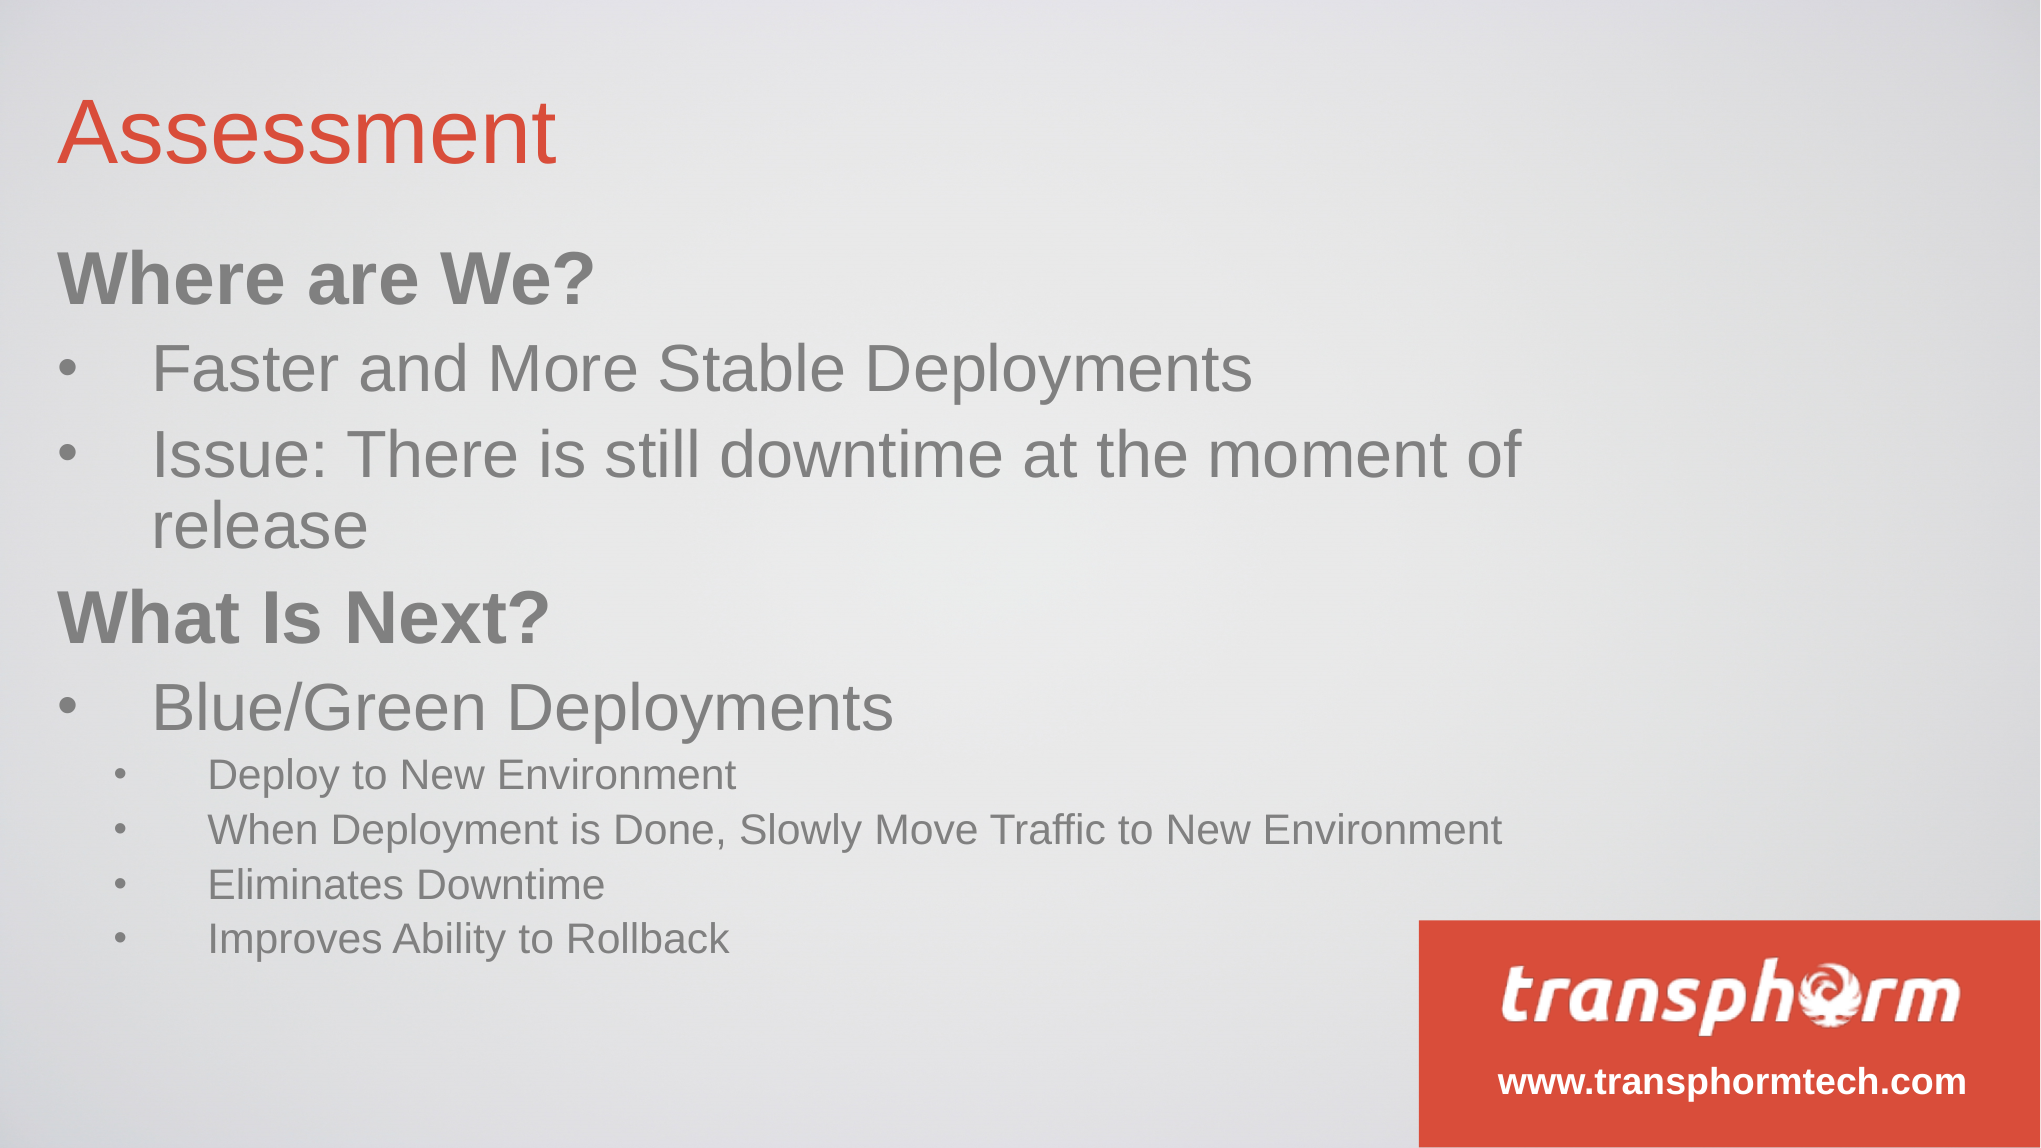

Assessment
Where are We?
Faster and More Stable Deployments
Issue: There is still downtime at the moment of release
What Is Next?
Blue/Green Deployments
Deploy to New Environment
When Deployment is Done, Slowly Move Traffic to New Environment
Eliminates Downtime
Improves Ability to Rollback